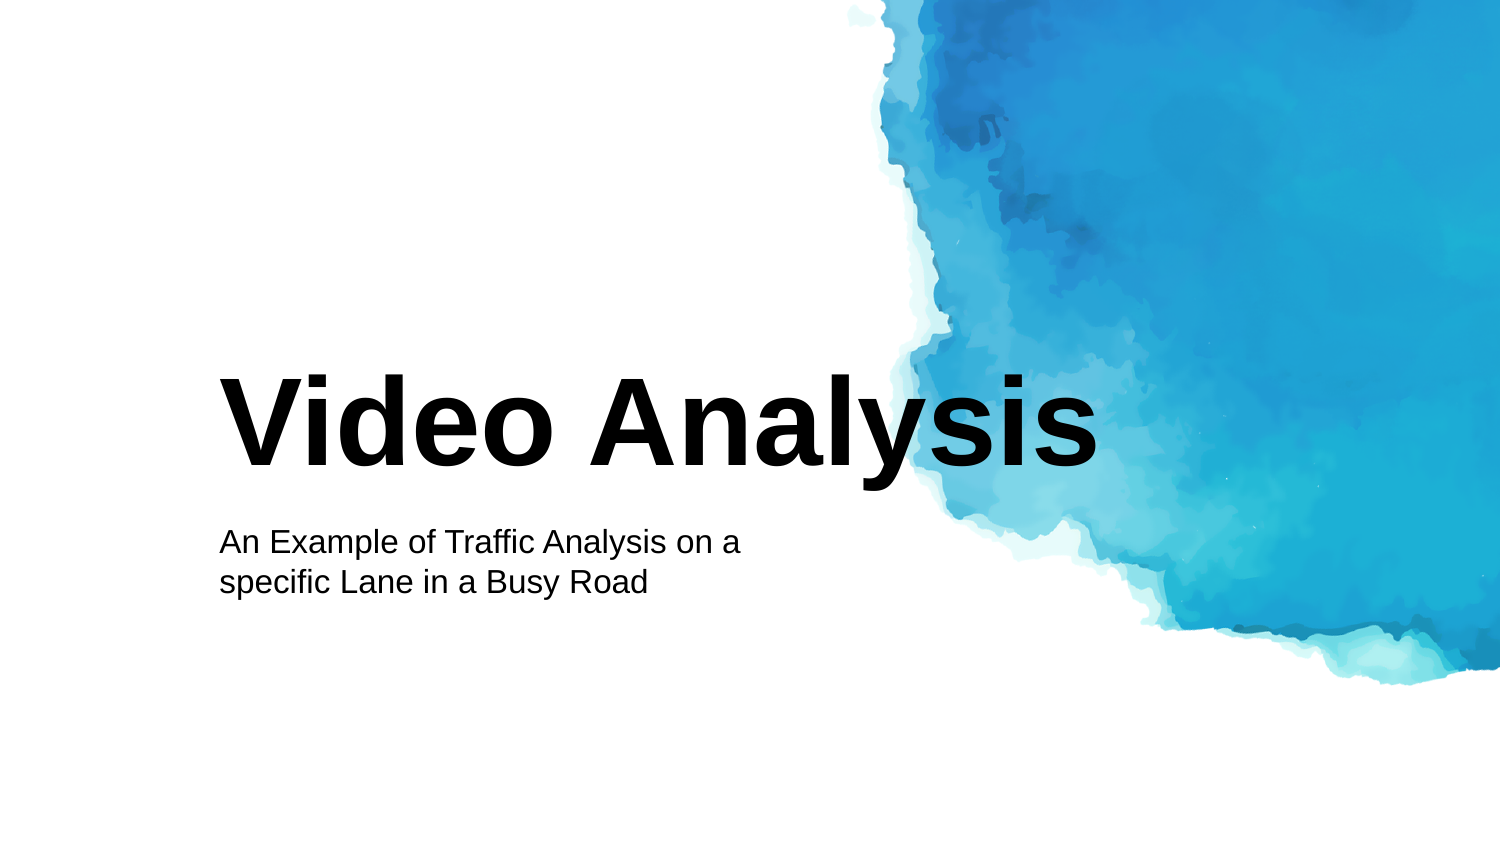

# Video Analysis
An Example of Traffic Analysis on a specific Lane in a Busy Road